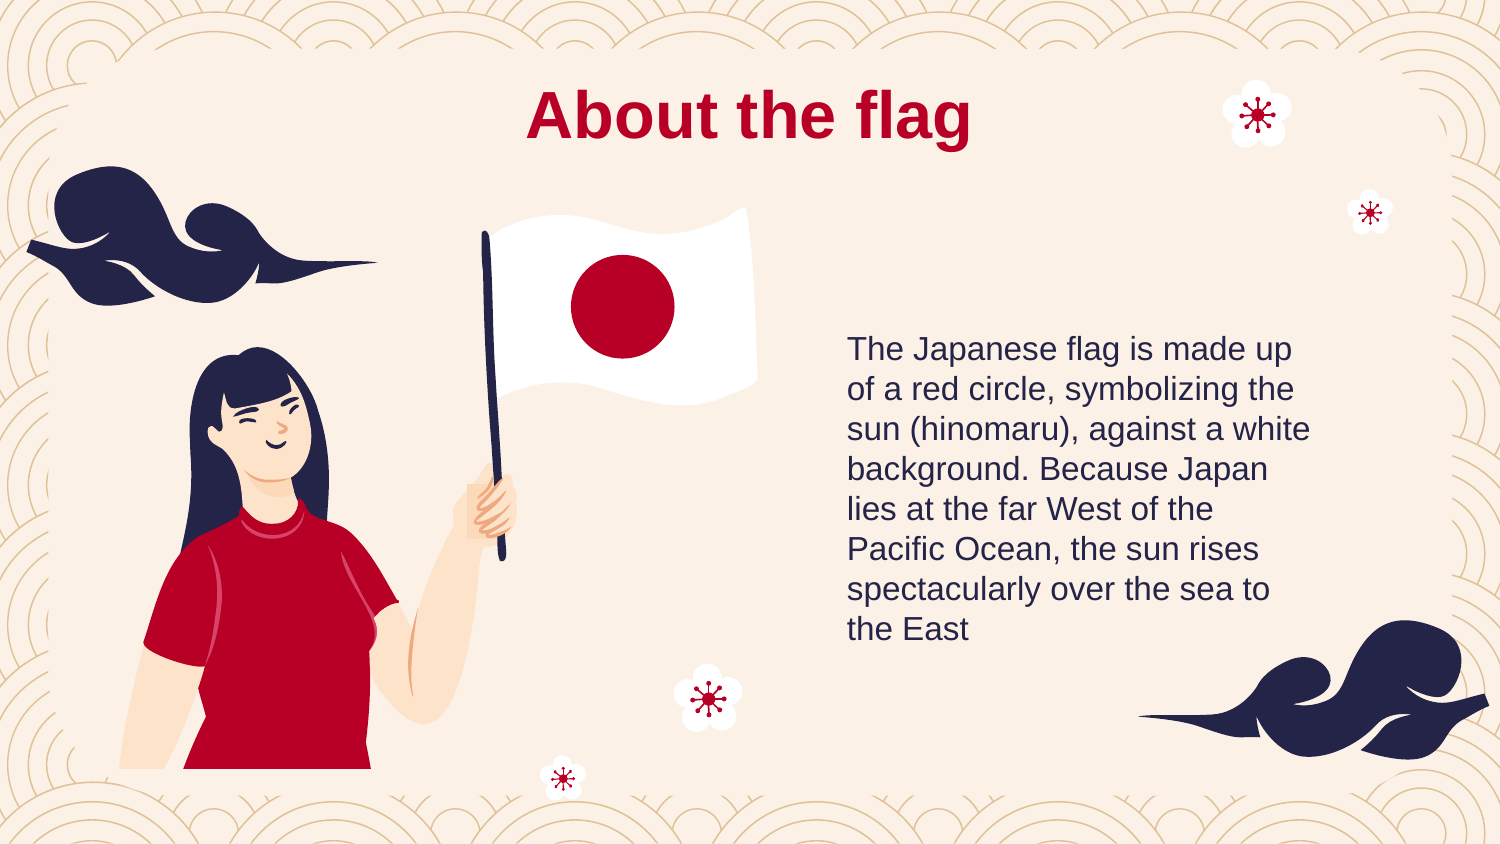

# About the flag

The Japanese flag is made up of a red circle, symbolizing the sun (hinomaru), against a white background. Because Japan lies at the far West of the Pacific Ocean, the sun rises spectacularly over the sea to the East